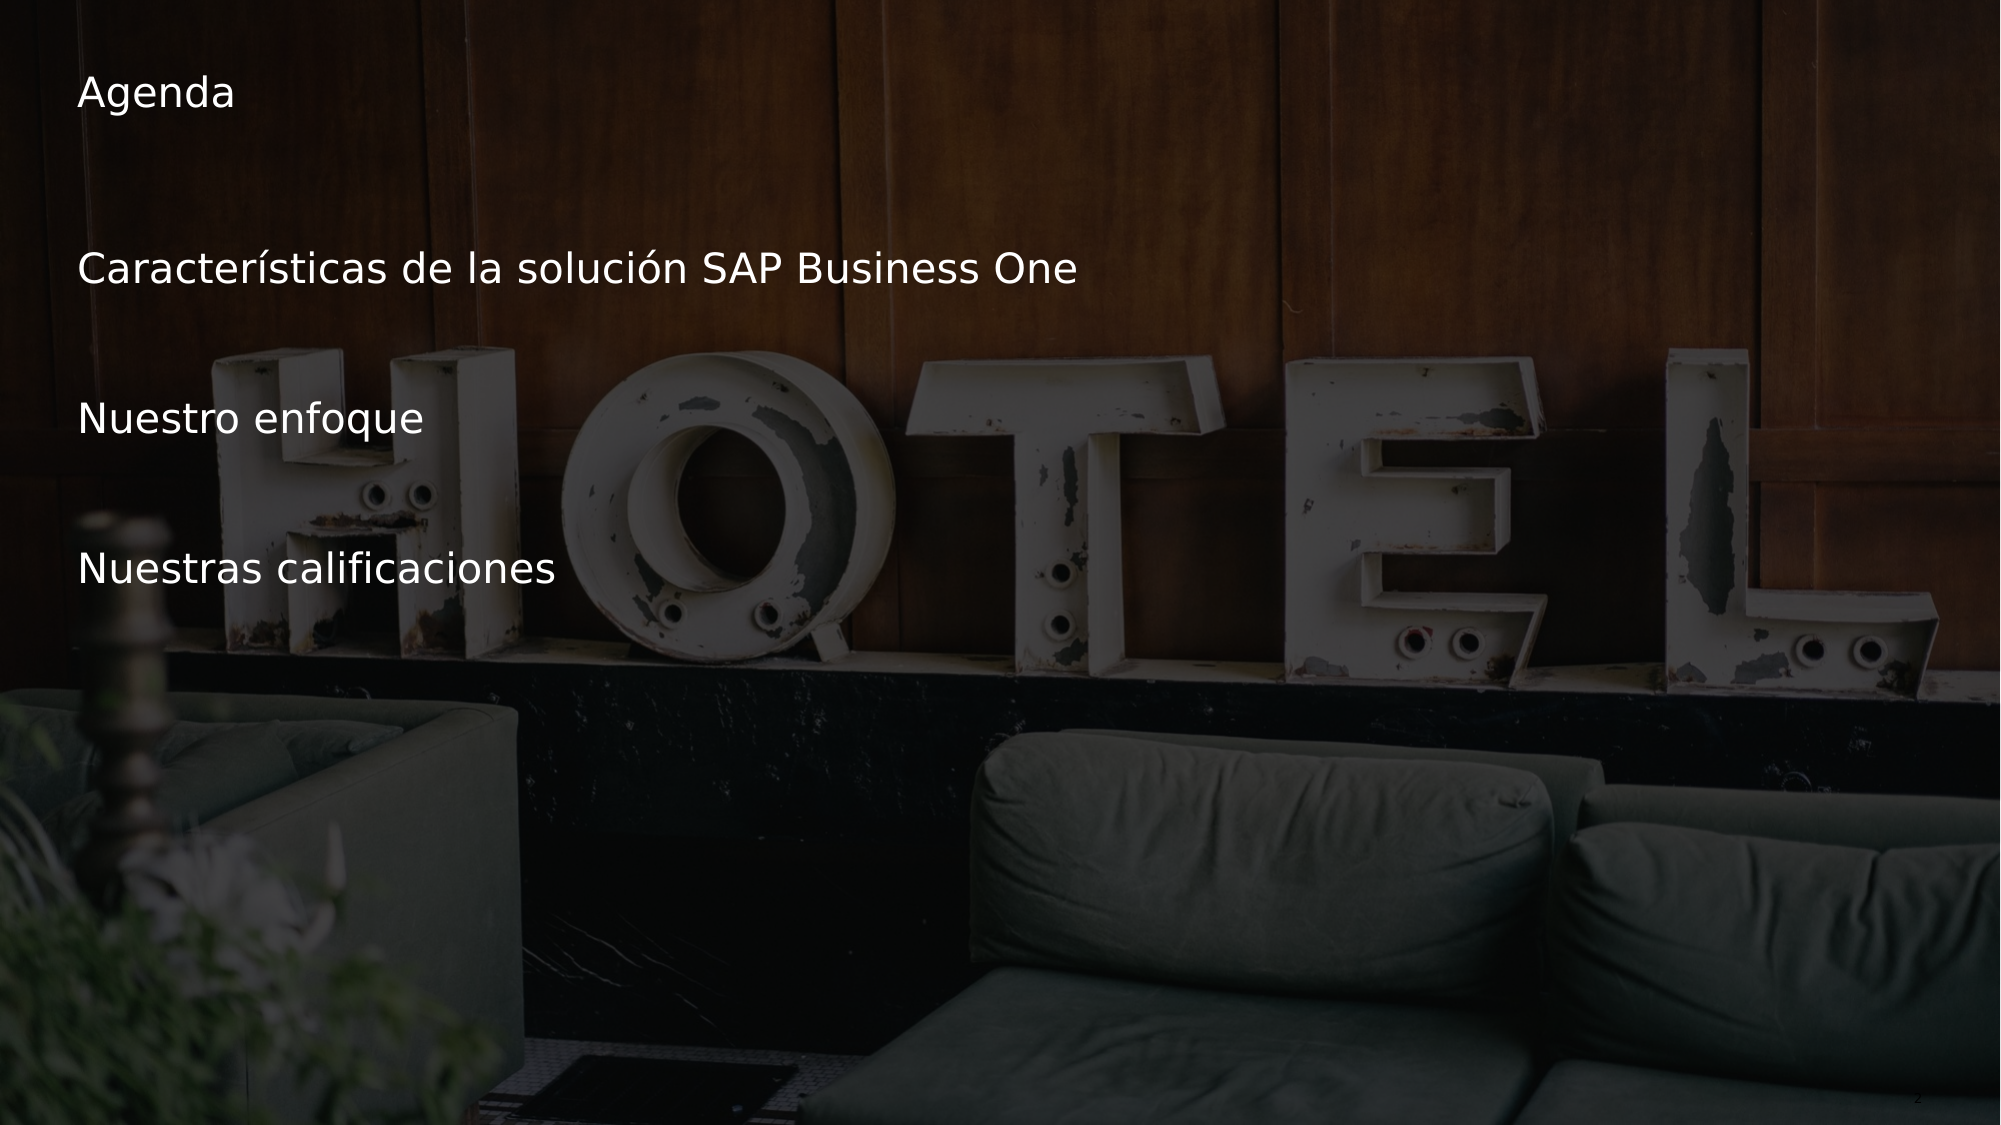

# Agenda
Características de la solución SAP Business One

Nuestro enfoque

Nuestras calificaciones